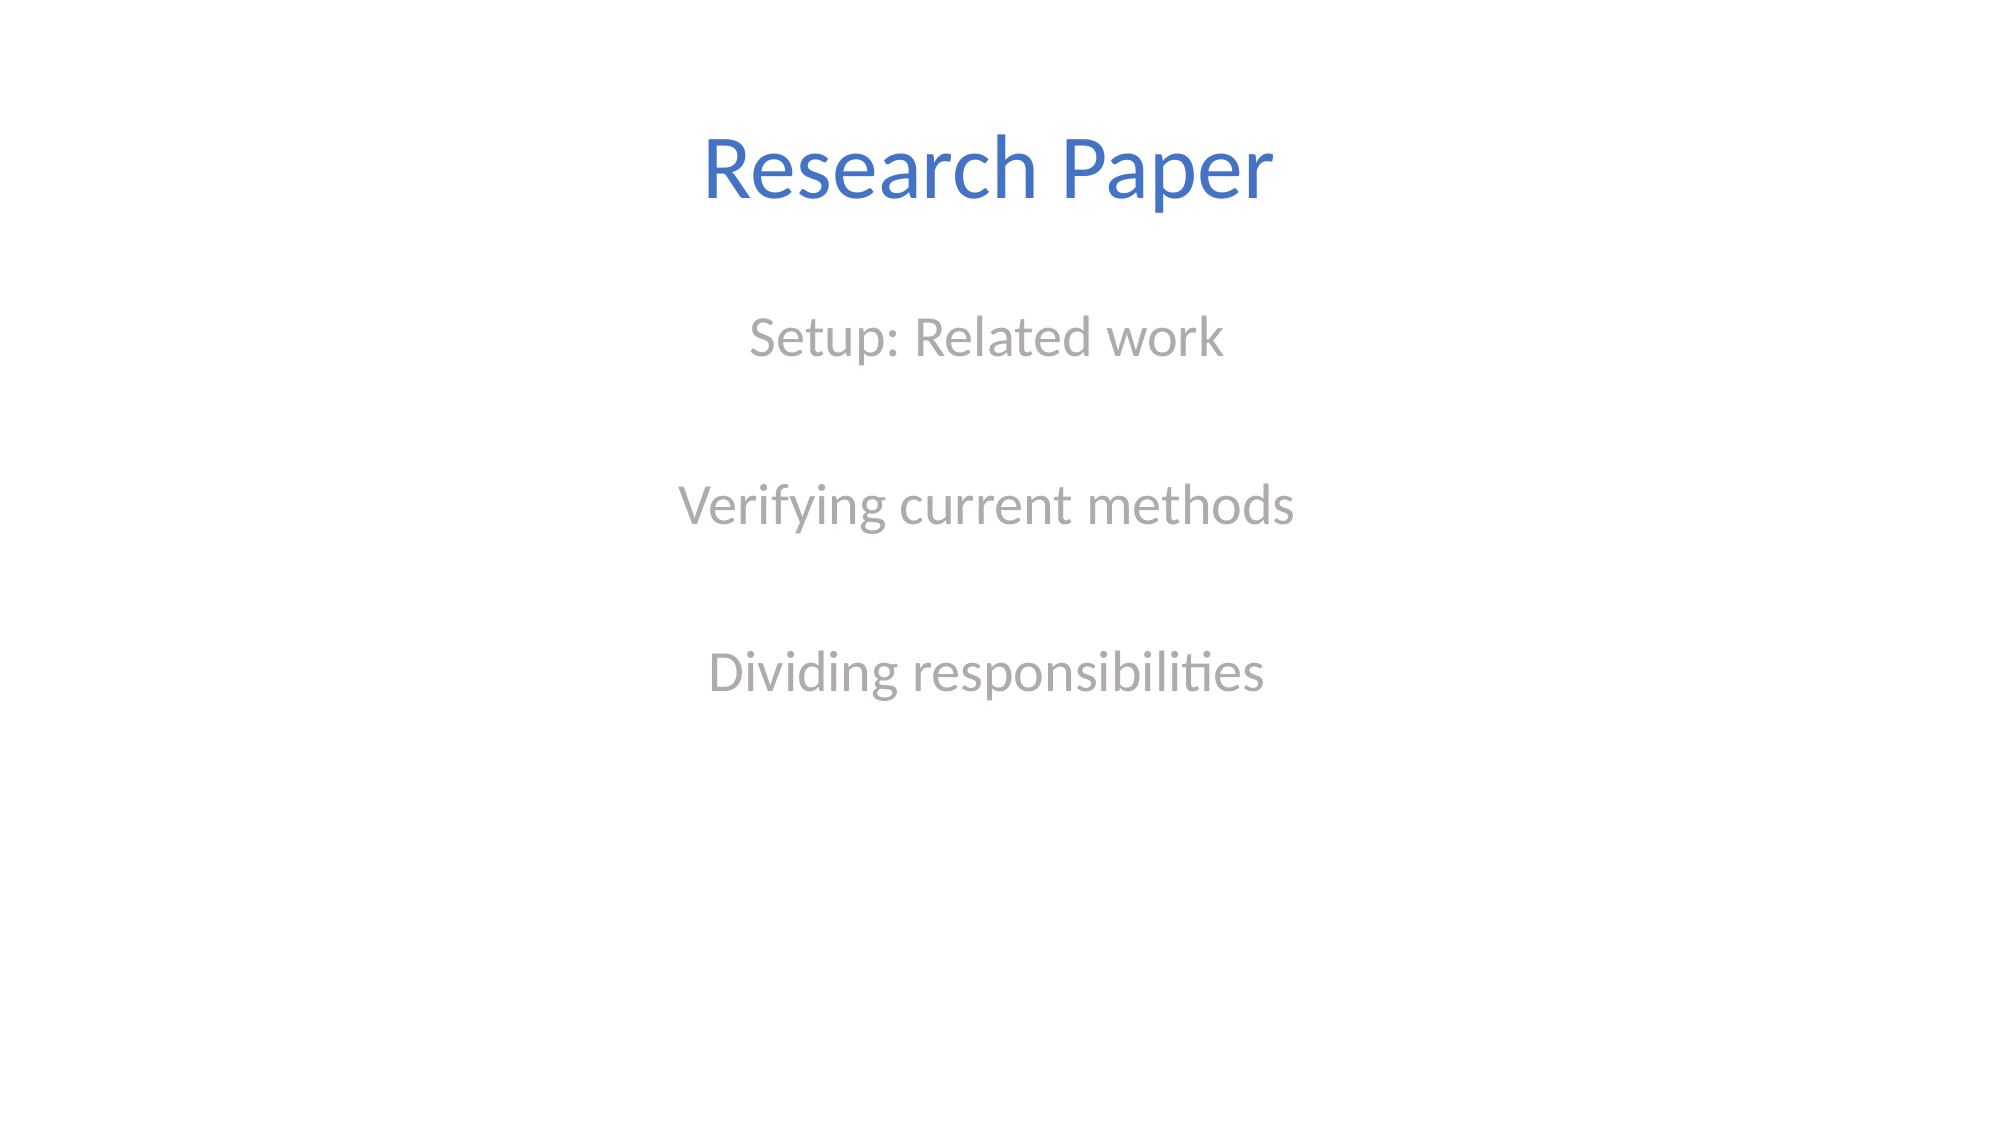

# Research Paper
Setup: Related work

Verifying current methods

Dividing responsibilities